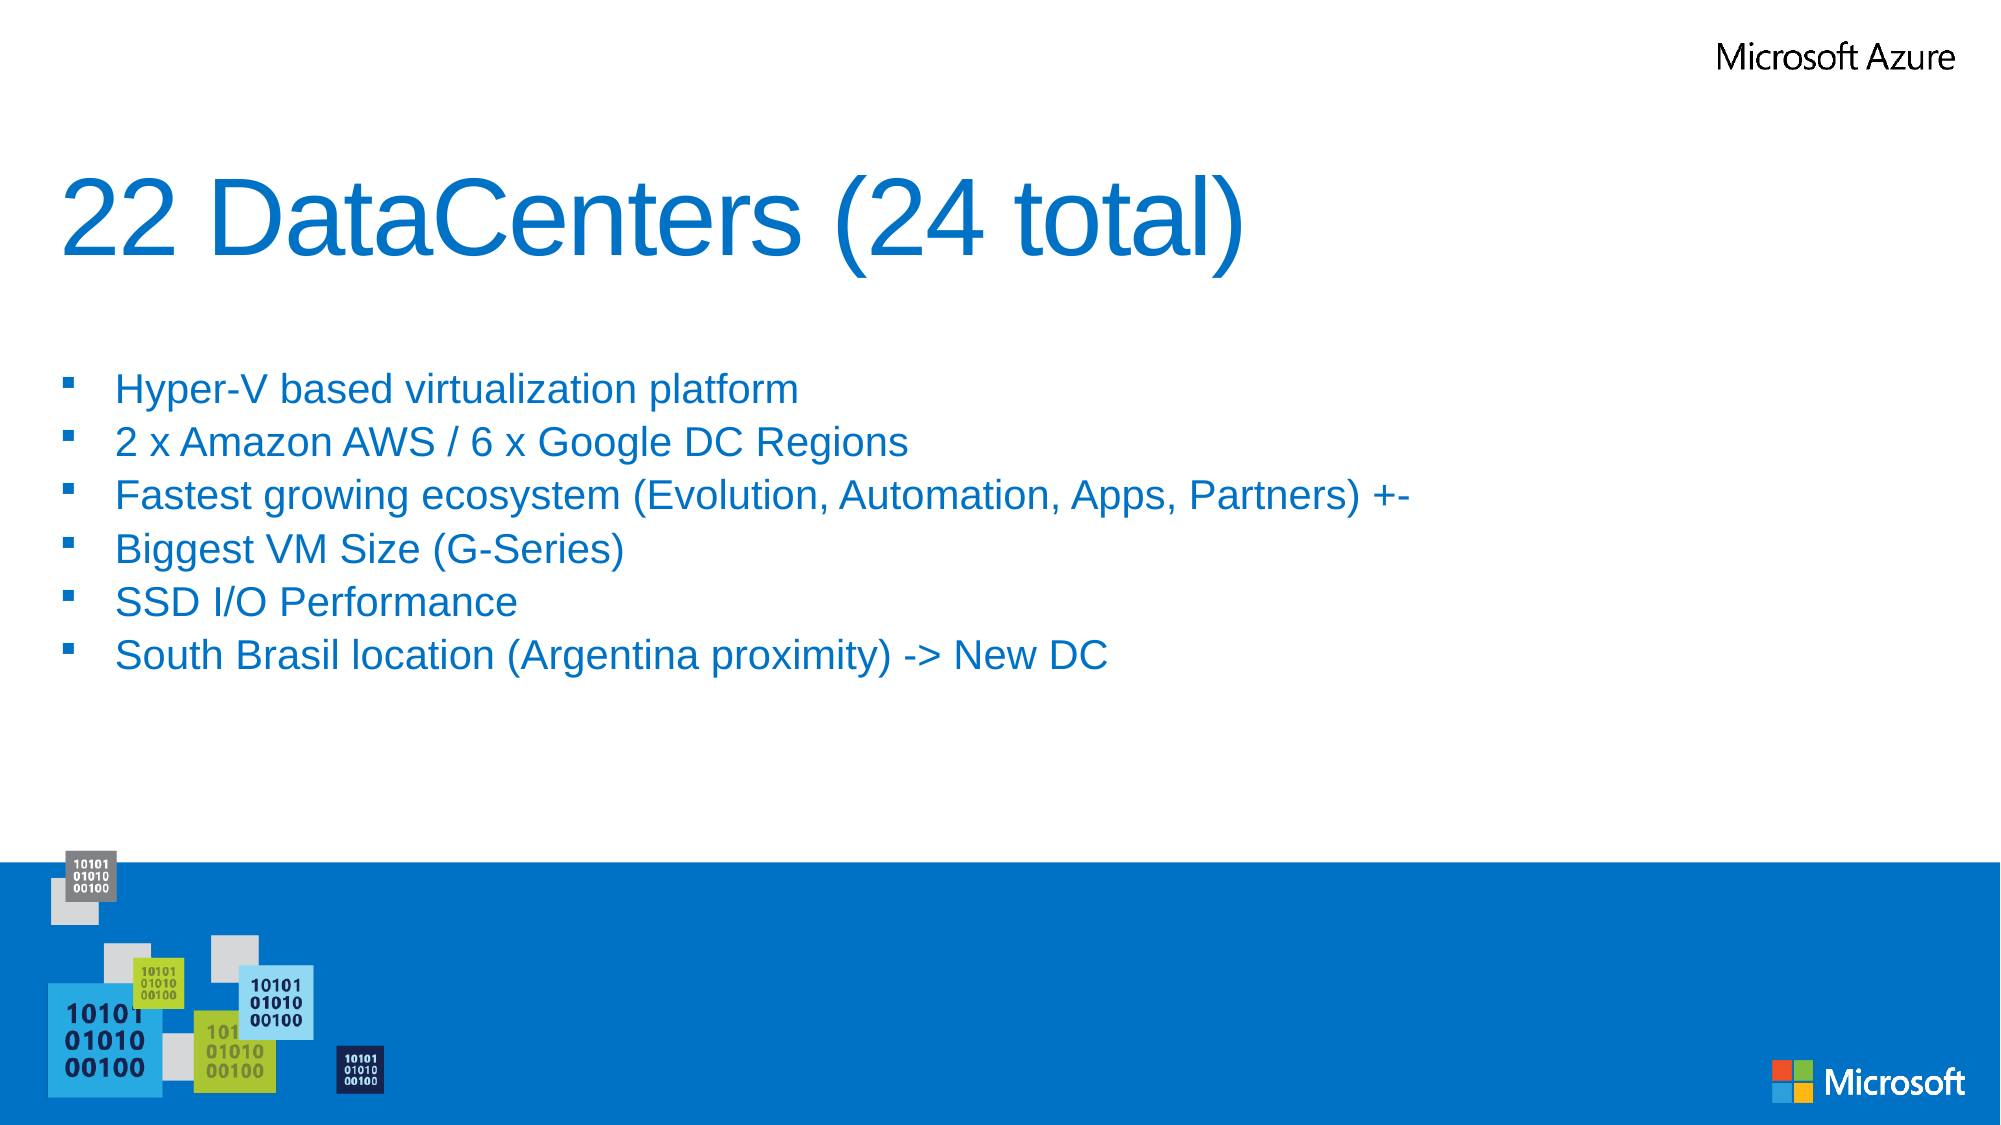

# 22 DataCenters (24 total)
Hyper-V based virtualization platform
2 x Amazon AWS / 6 x Google DC Regions
Fastest growing ecosystem (Evolution, Automation, Apps, Partners) +-
Biggest VM Size (G-Series)
SSD I/O Performance
South Brasil location (Argentina proximity) -> New DC